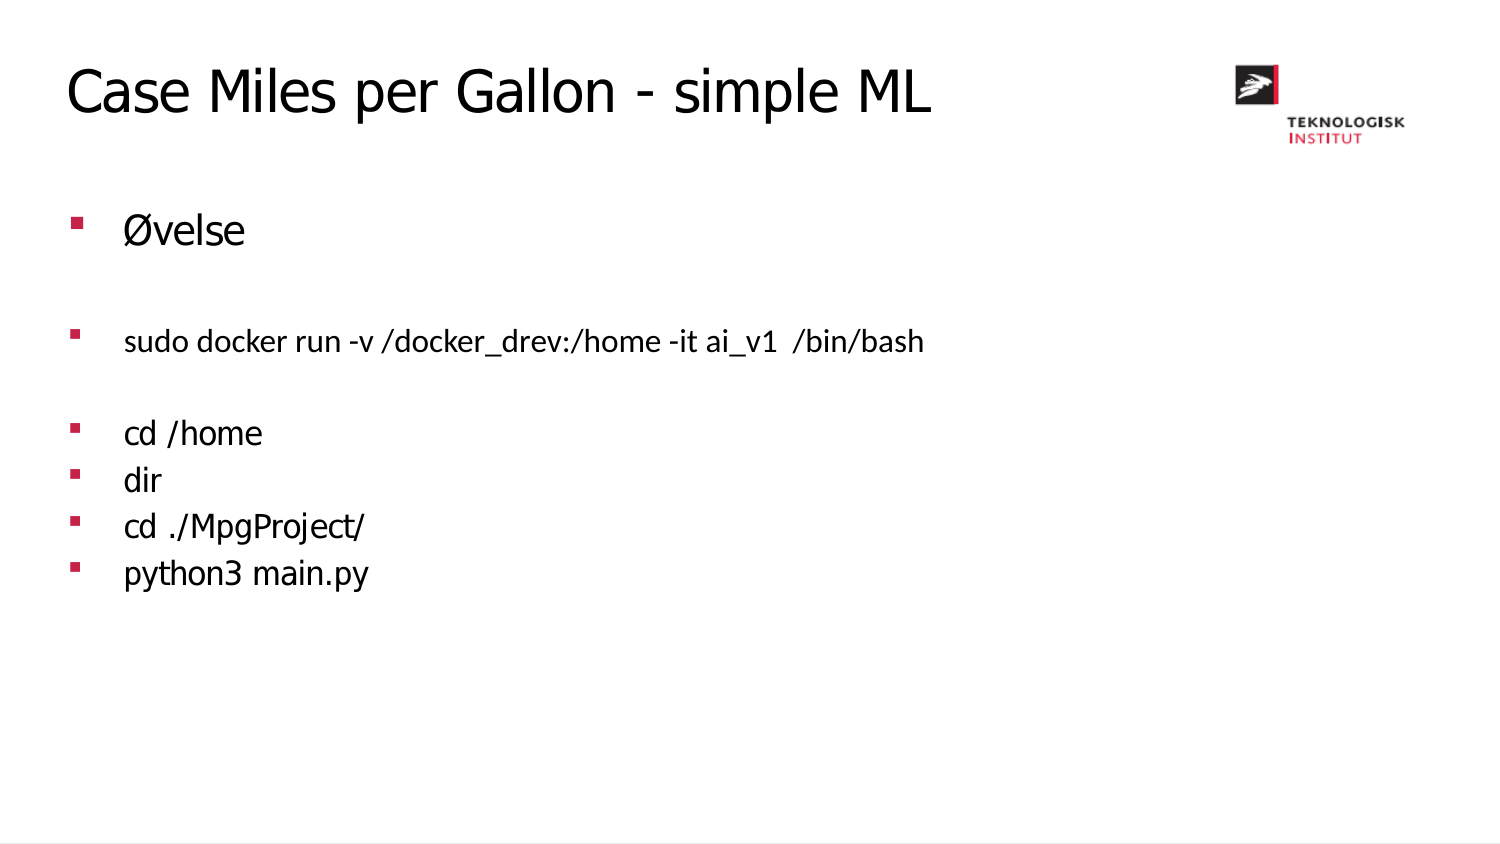

Case Miles per Gallon - simple ML
Øvelse

sudo docker run -v /docker_drev:/home -it ai_v1  /bin/bash

cd /home
dir
cd ./MpgProject/
python3 main.py